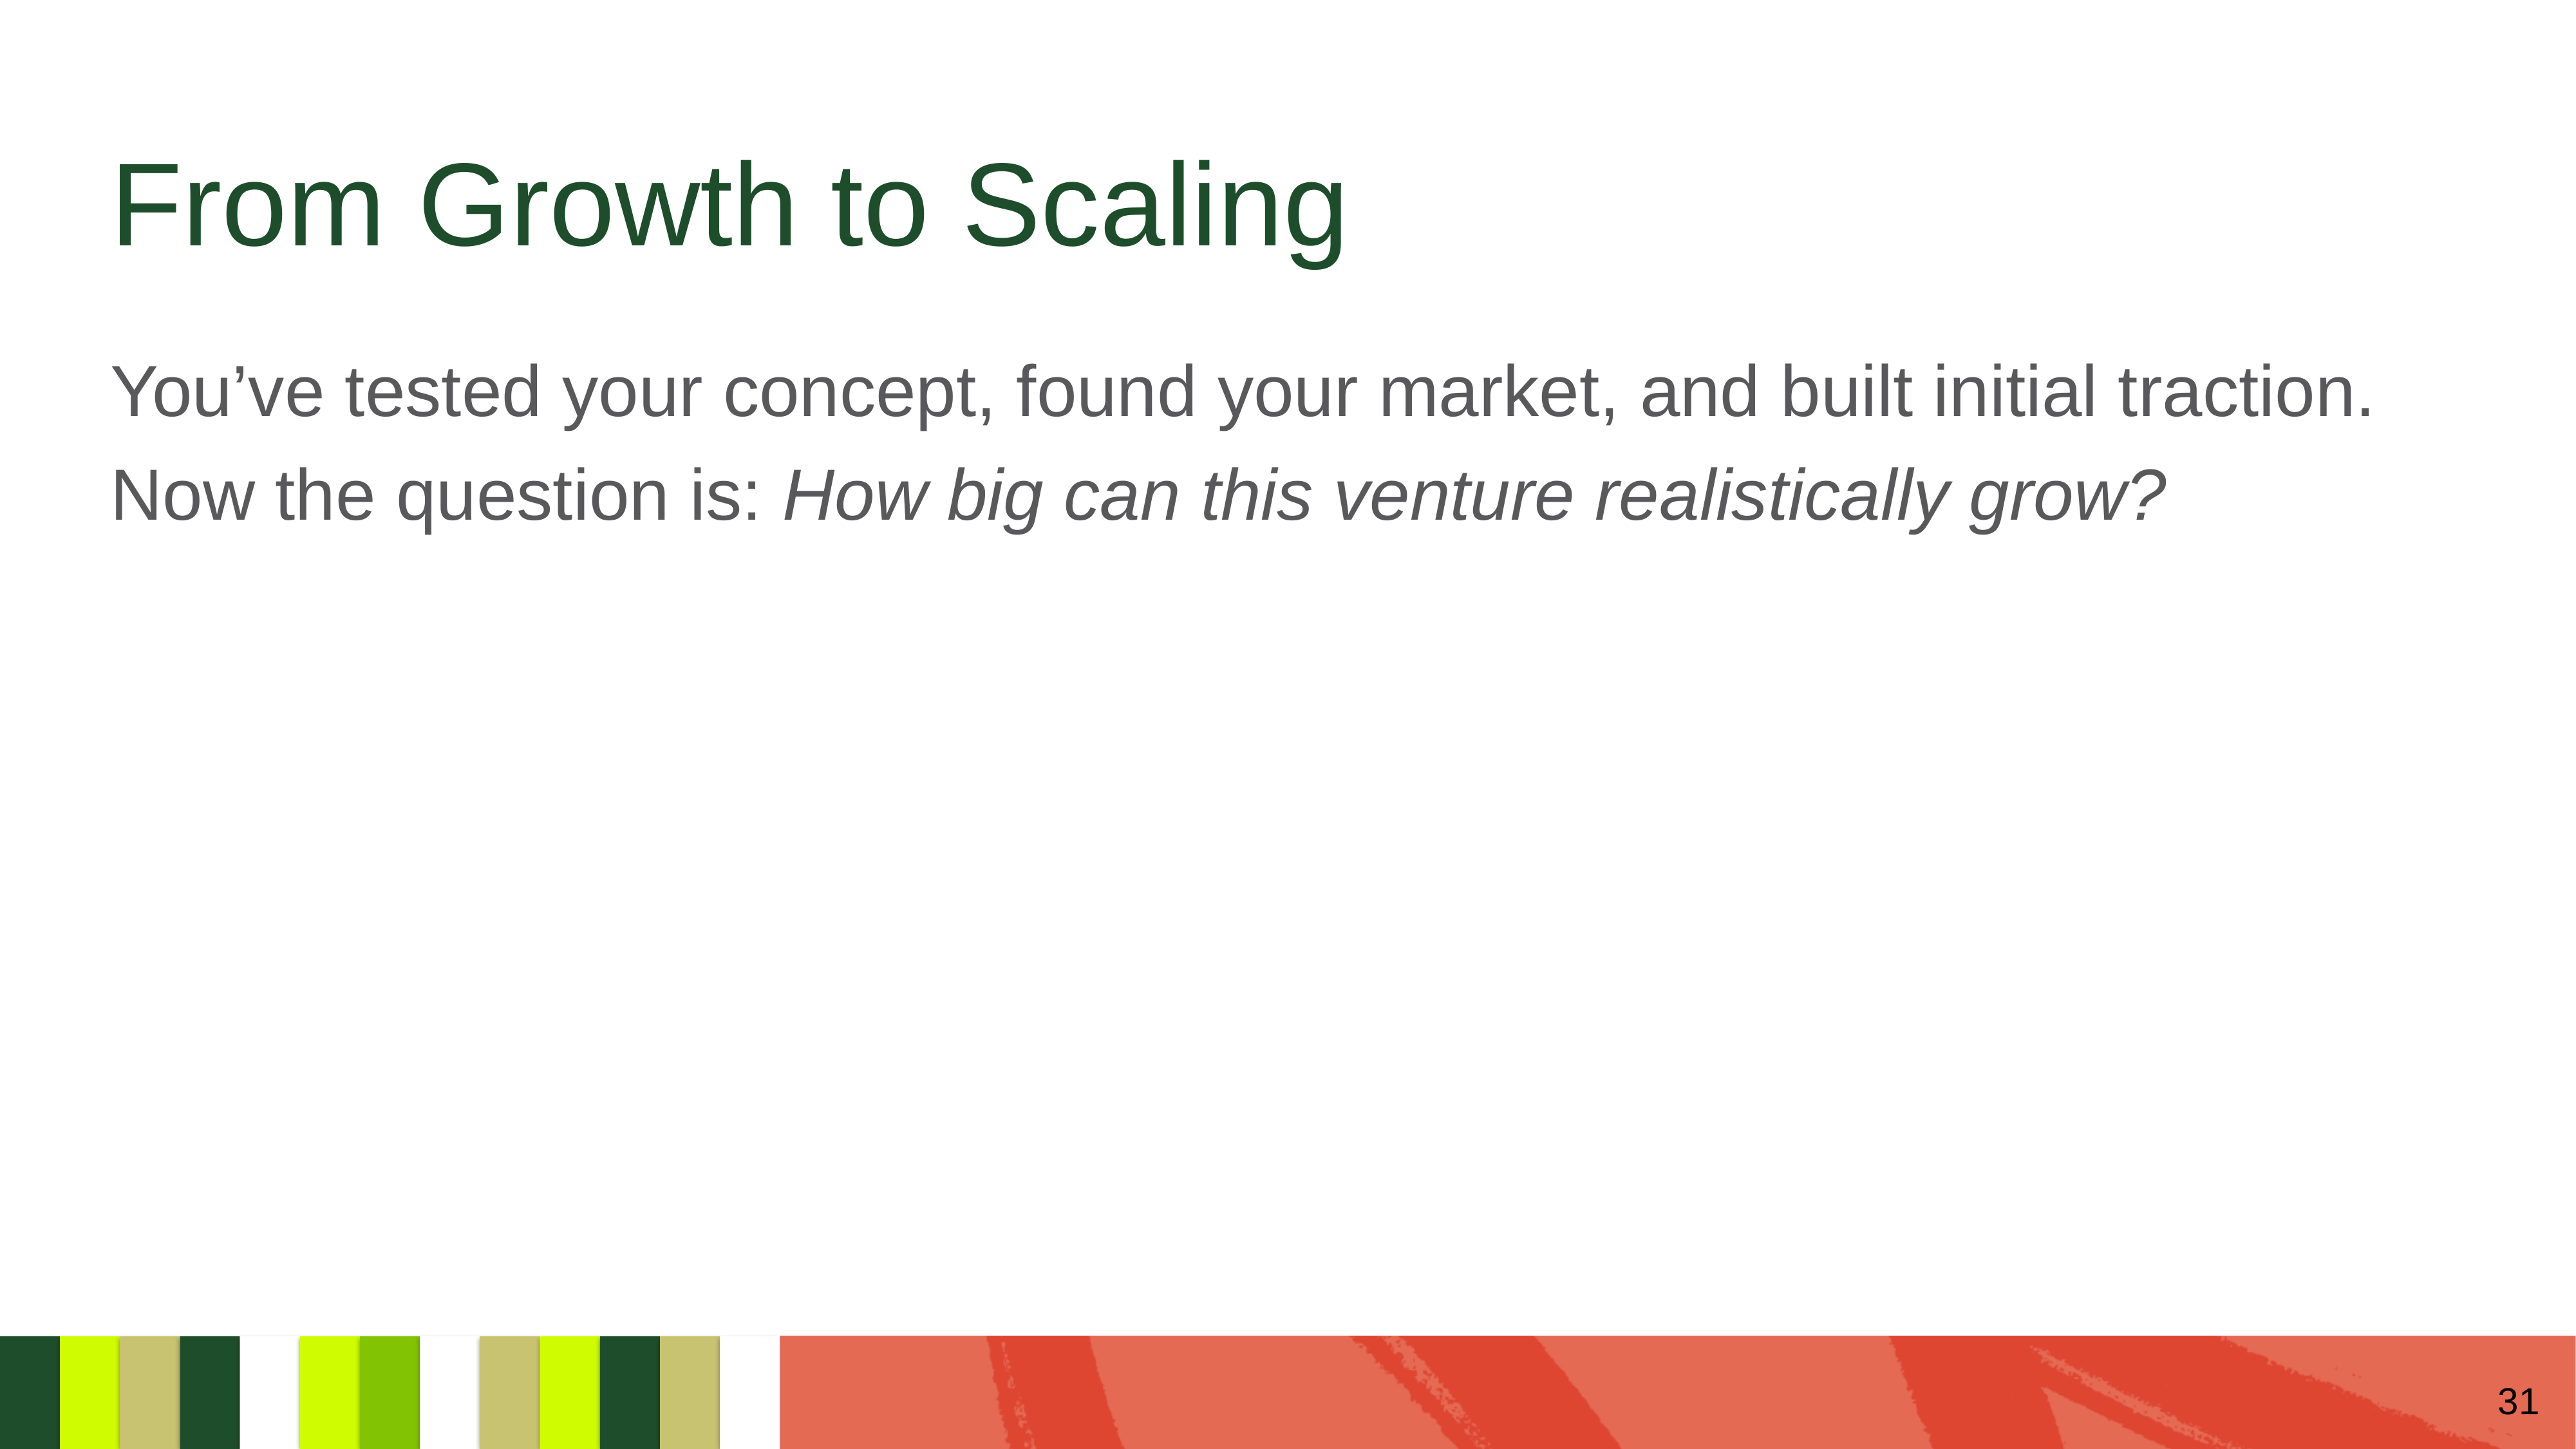

# From Growth to Scaling
You’ve tested your concept, found your market, and built initial traction.
Now the question is: How big can this venture realistically grow?
31